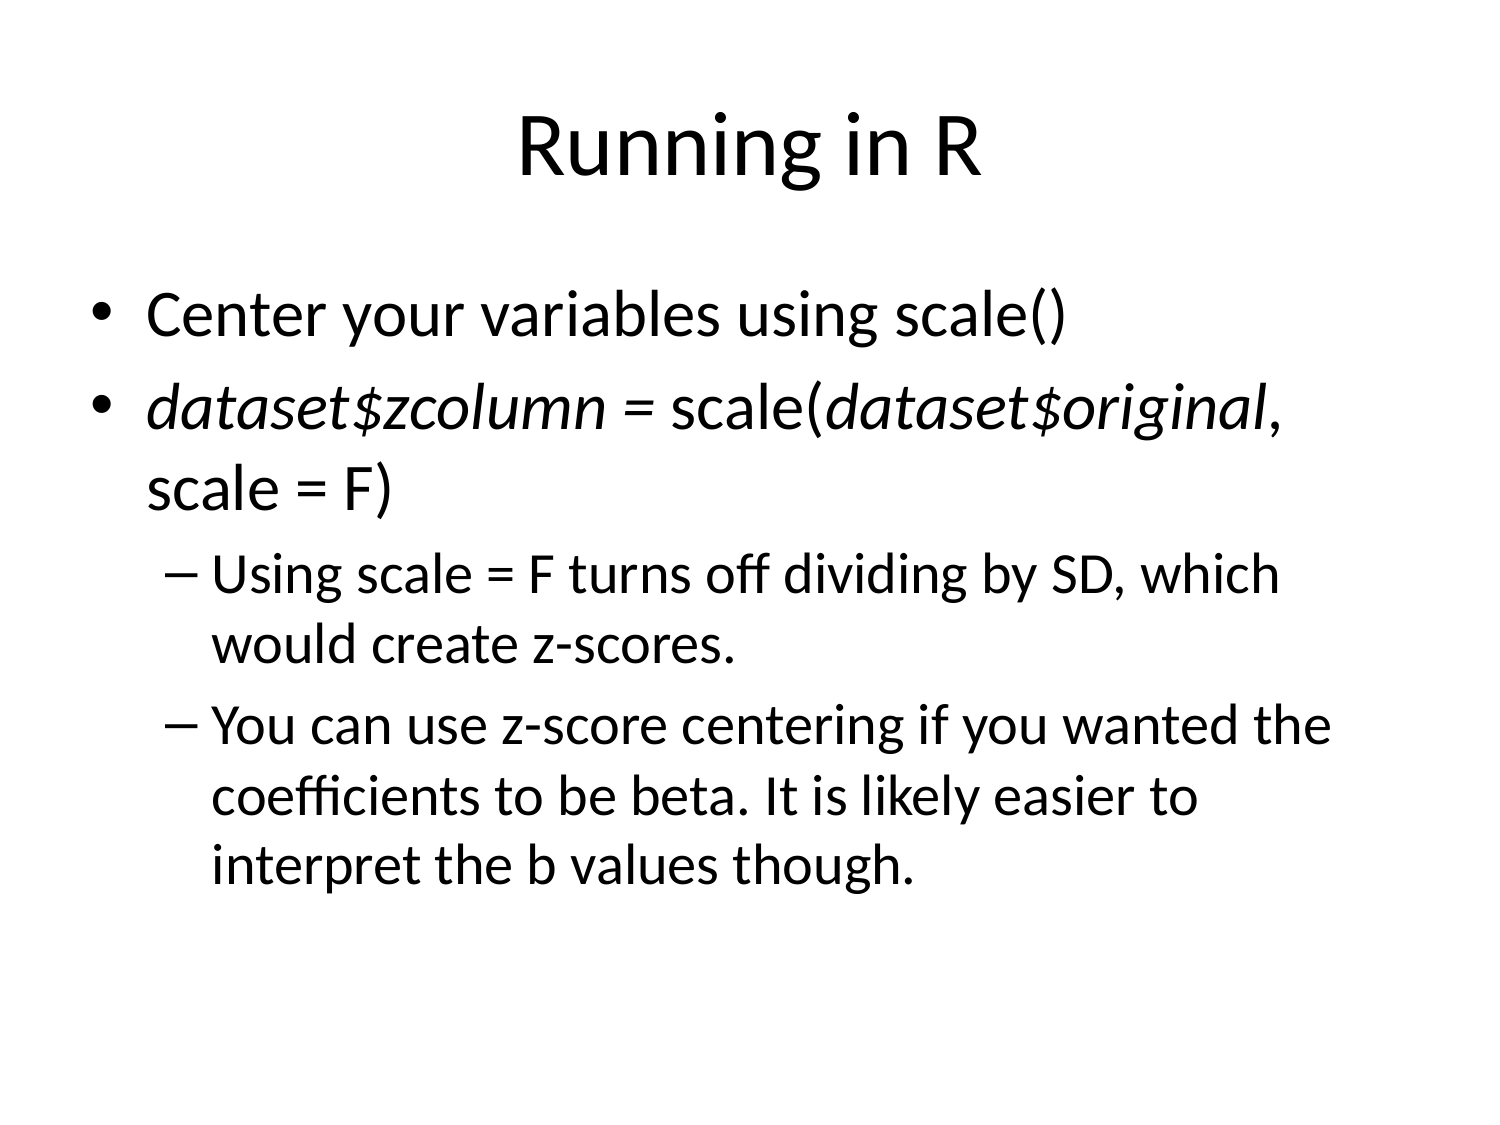

# Running in R
Center your variables using scale()
dataset$zcolumn = scale(dataset$original, scale = F)
Using scale = F turns off dividing by SD, which would create z-scores.
You can use z-score centering if you wanted the coefficients to be beta. It is likely easier to interpret the b values though.